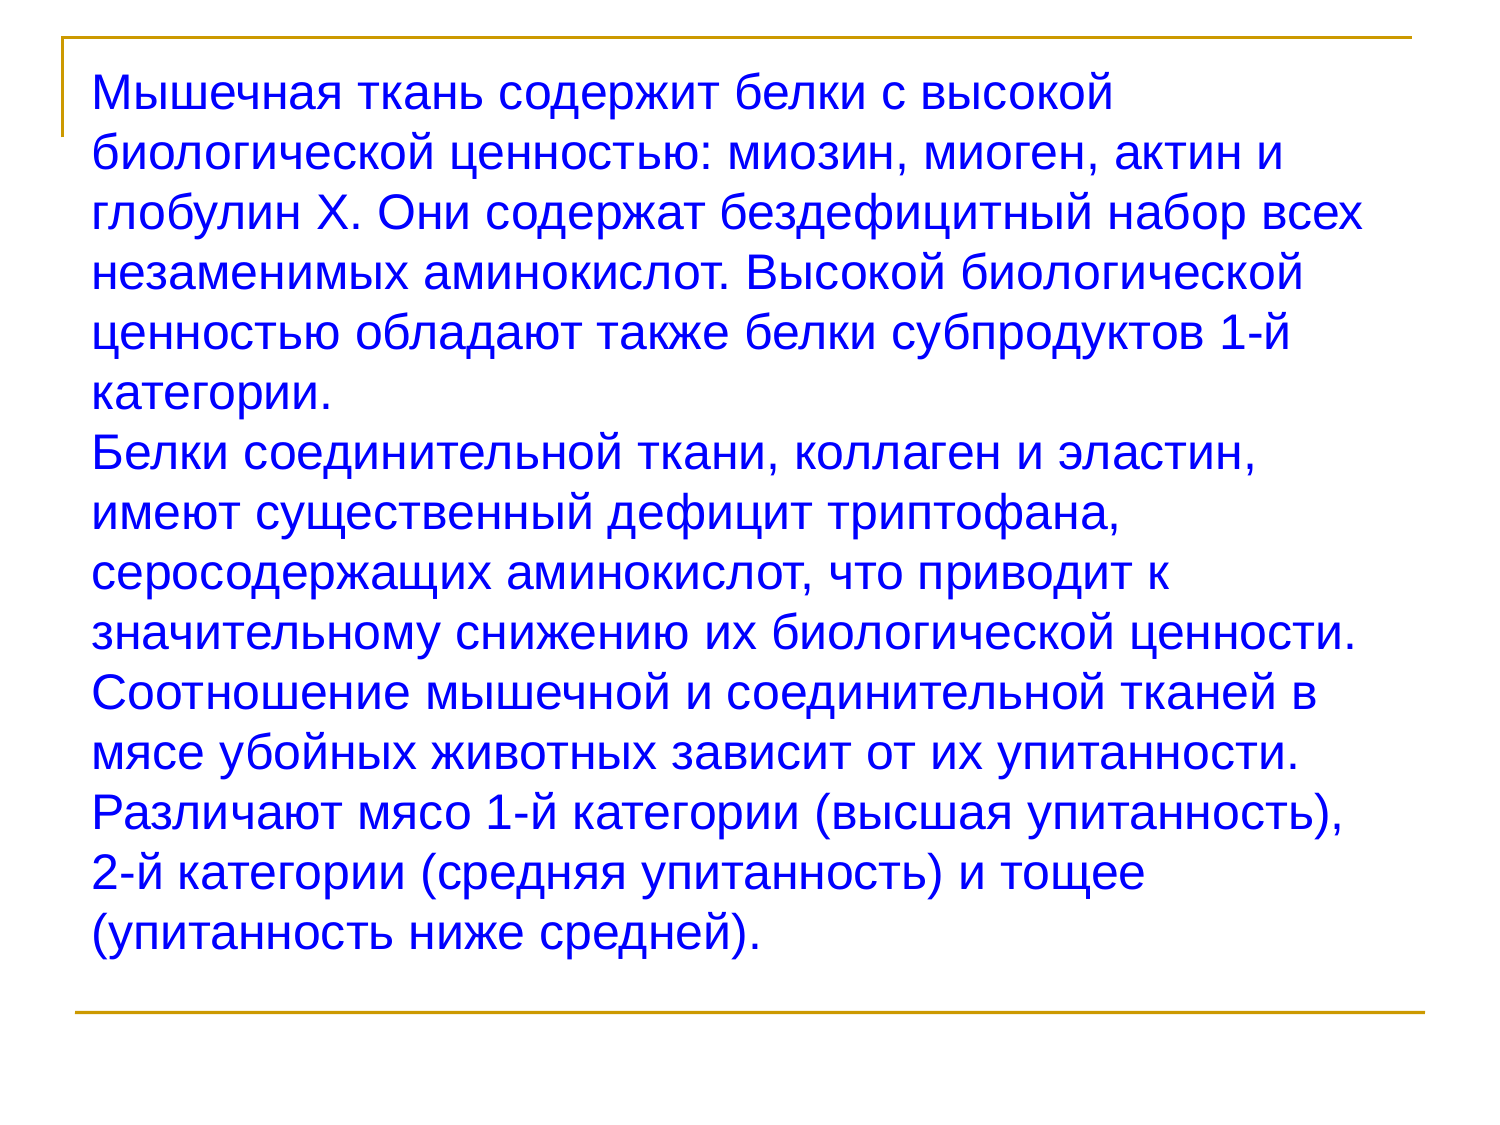

Мышечная ткань содержит белки с высокой биологической ценностью: миозин, миоген, актин и глобулин Х. Они содержат бездефицитный набор всех незаменимых аминокислот. Высокой биологической ценностью обладают также белки субпродуктов 1-й категории.
Белки соединительной ткани, коллаген и эластин, имеют существенный дефицит триптофана, серосодержащих аминокислот, что приводит к значительному снижению их биологической ценности. Соотношение мышечной и соединительной тканей в мясе убойных животных зависит от их упитанности. Различают мясо 1-й категории (высшая упитанность),
2-й категории (средняя упитанность) и тощее (упитанность ниже средней).